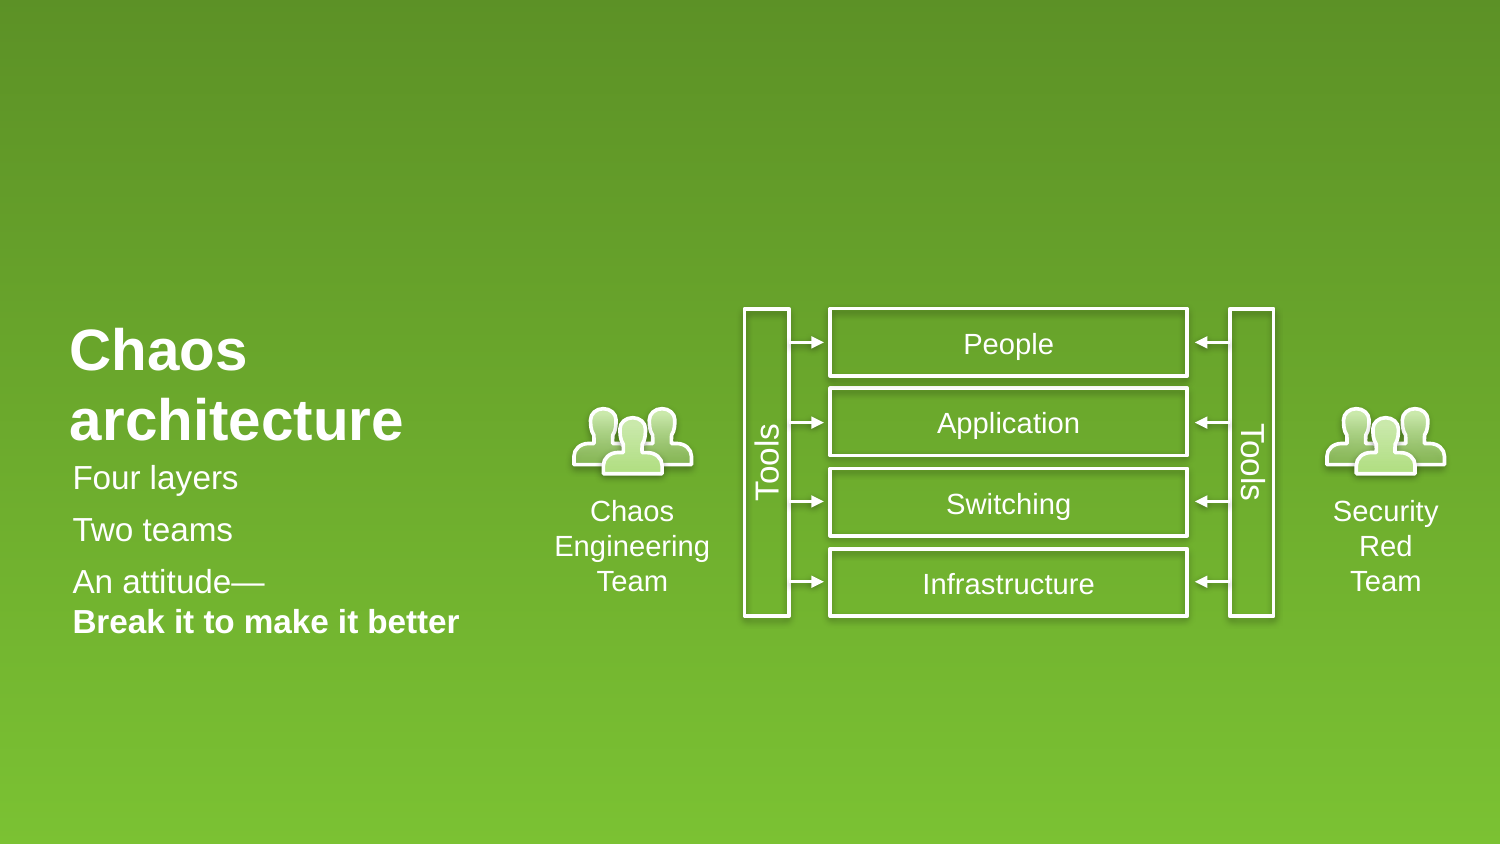

Chaos
architecture

People

Application

Tools
Tools
Four layers
Two teams
An attitude—
Break it to make it better

Switching
Chaos
Engineering
Team
Security
Red
Team

Infrastructure